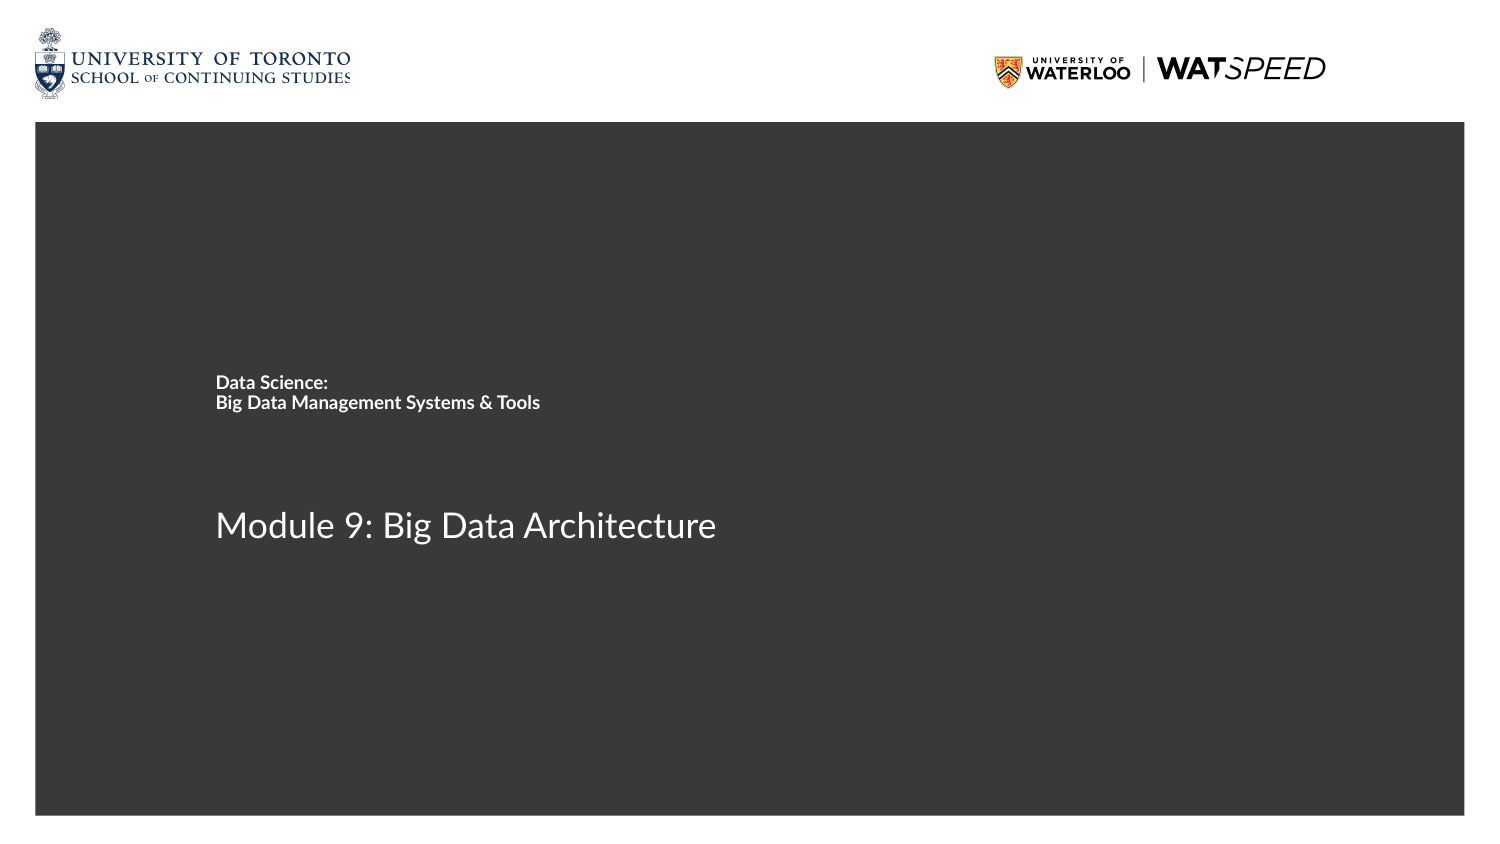

# Data Science: Big Data Management Systems & Tools

Module 9: Big Data Architecture